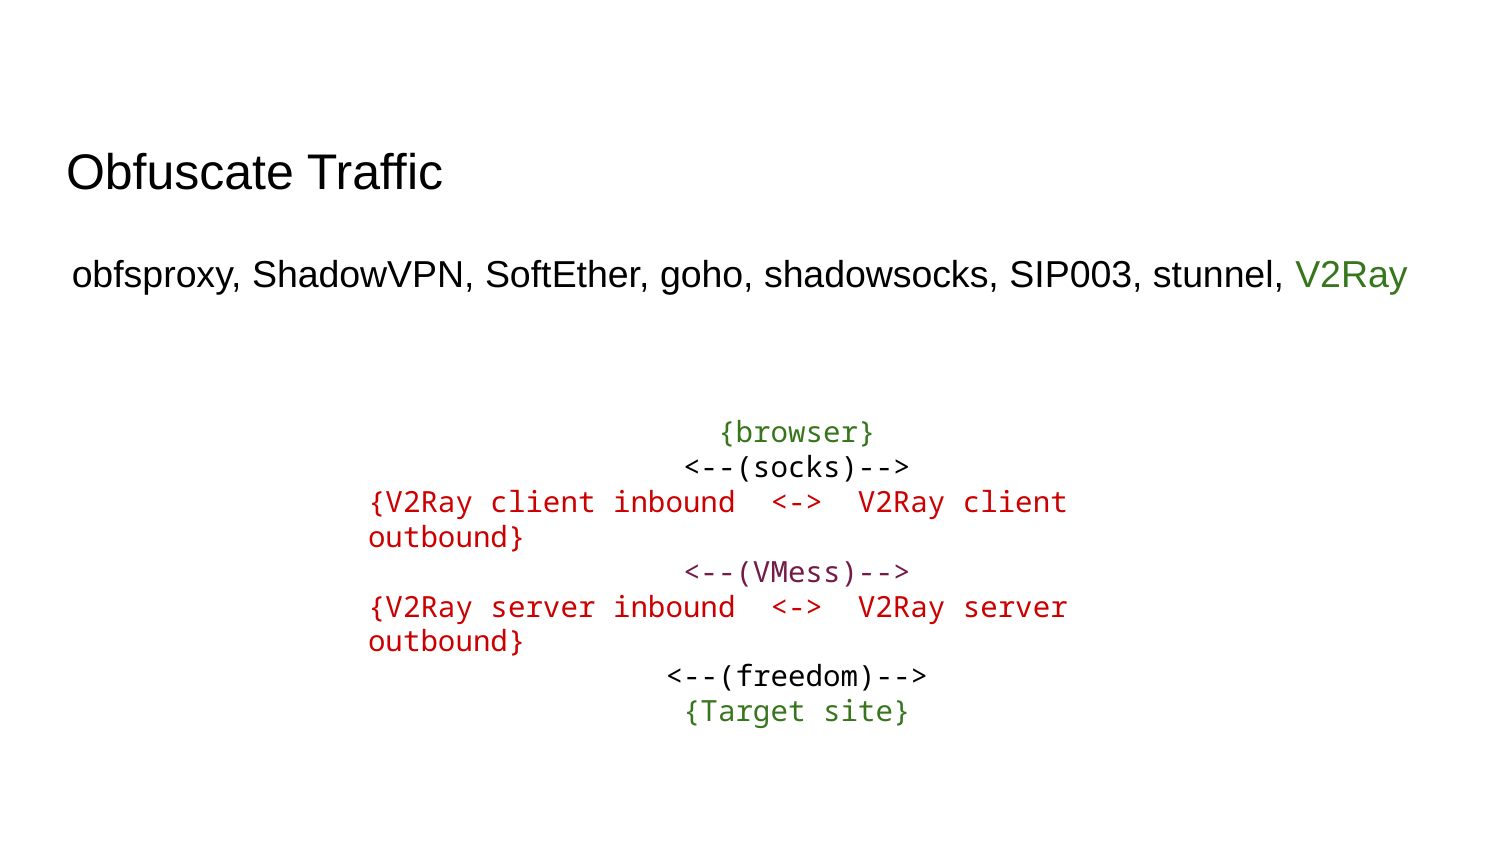

# Obfuscate Traffic
obfsproxy, ShadowVPN, SoftEther, goho, shadowsocks, SIP003, stunnel, V2Ray

                    {browser}
                  <--(socks)-->
{V2Ray client inbound  <->  V2Ray client outbound}
                  <--(VMess)-->
{V2Ray server inbound  <->  V2Ray server outbound}
                 <--(freedom)-->
                  {Target site}